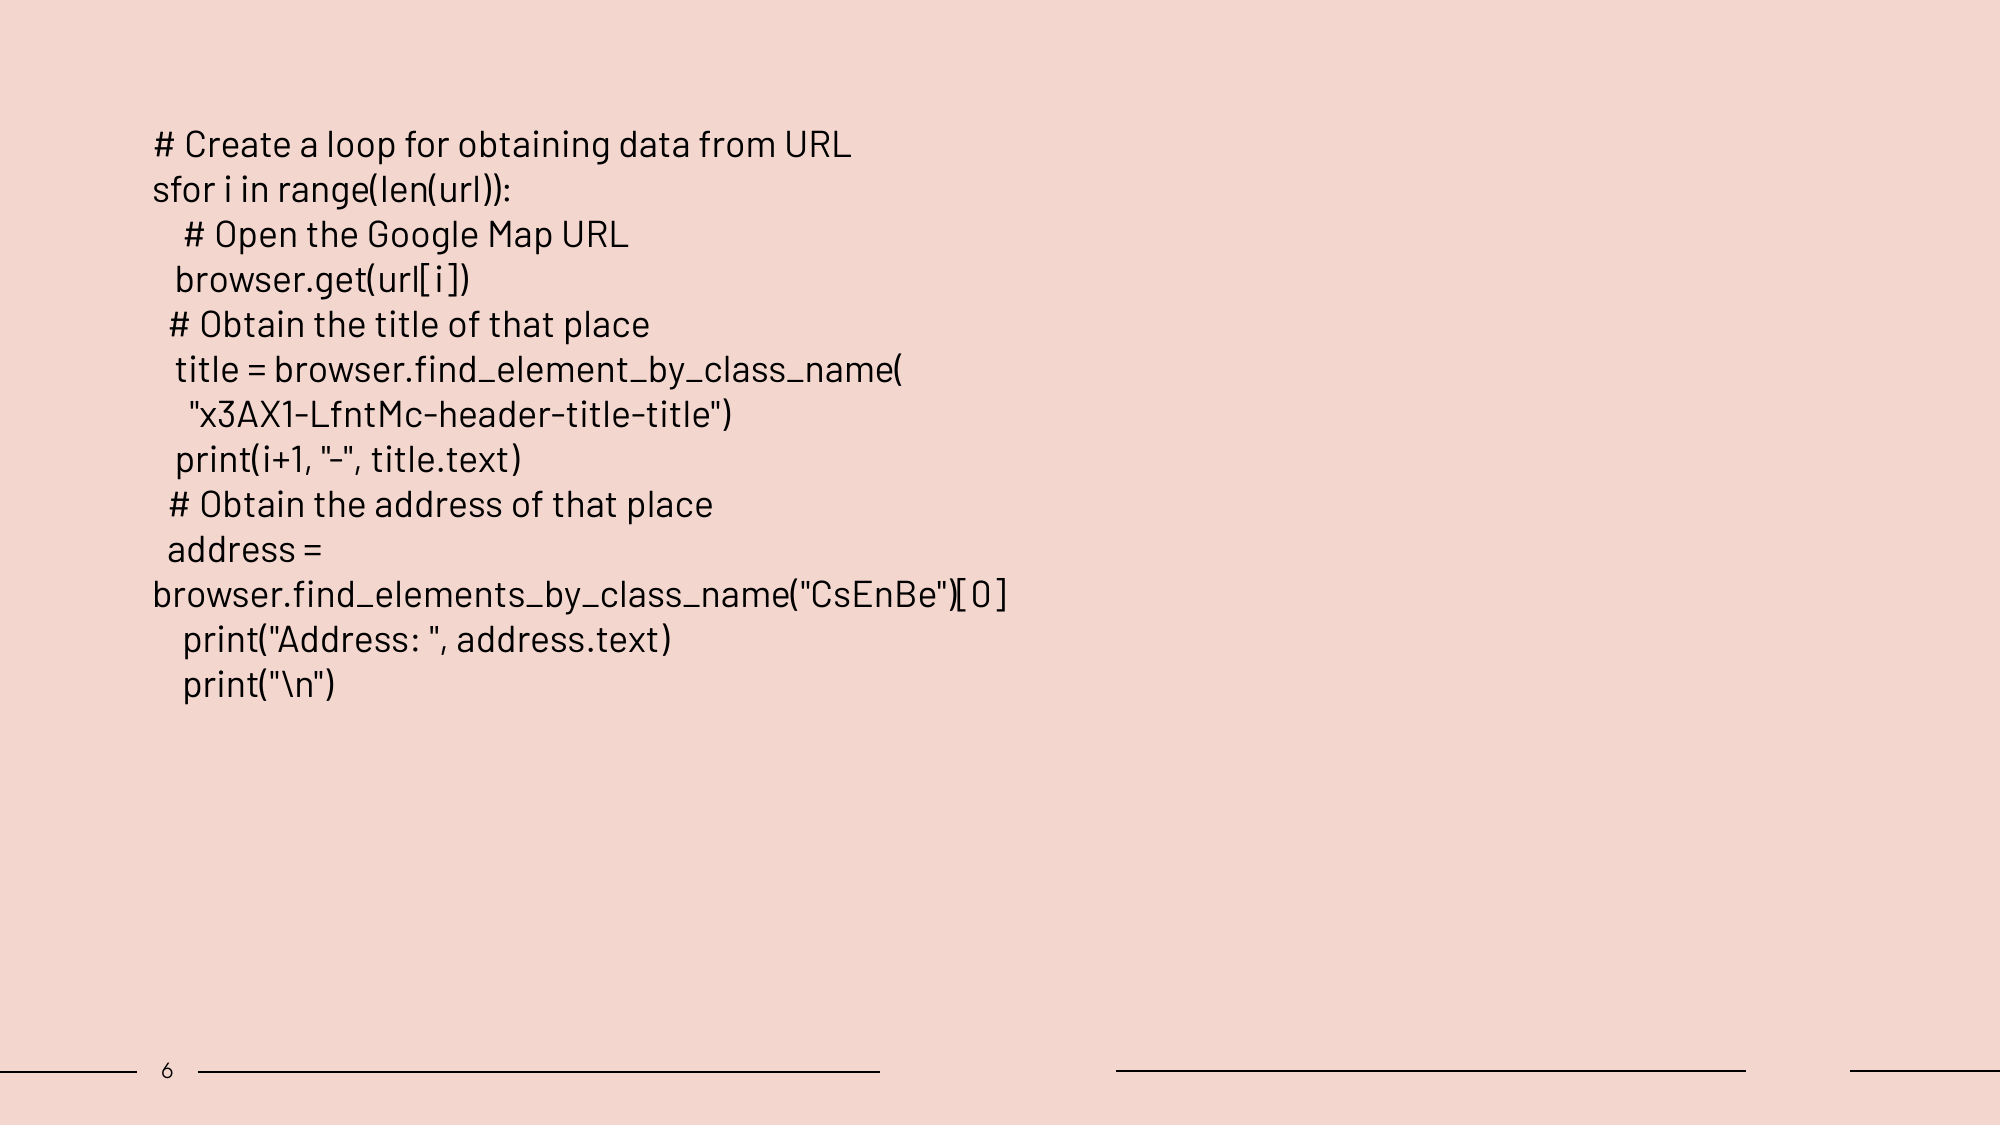

# Create a loop for obtaining data from URL
sfor i in range(len(url)):
    # Open the Google Map URL
   browser.get(url[i])
  # Obtain the title of that place
   title = browser.find_element_by_class_name(
     "x3AX1-LfntMc-header-title-title")
   print(i+1, "-", title.text)
  # Obtain the address of that place
  address =
browser.find_elements_by_class_name("CsEnBe")[0]
    print("Address: ", address.text)
    print("\n")
6